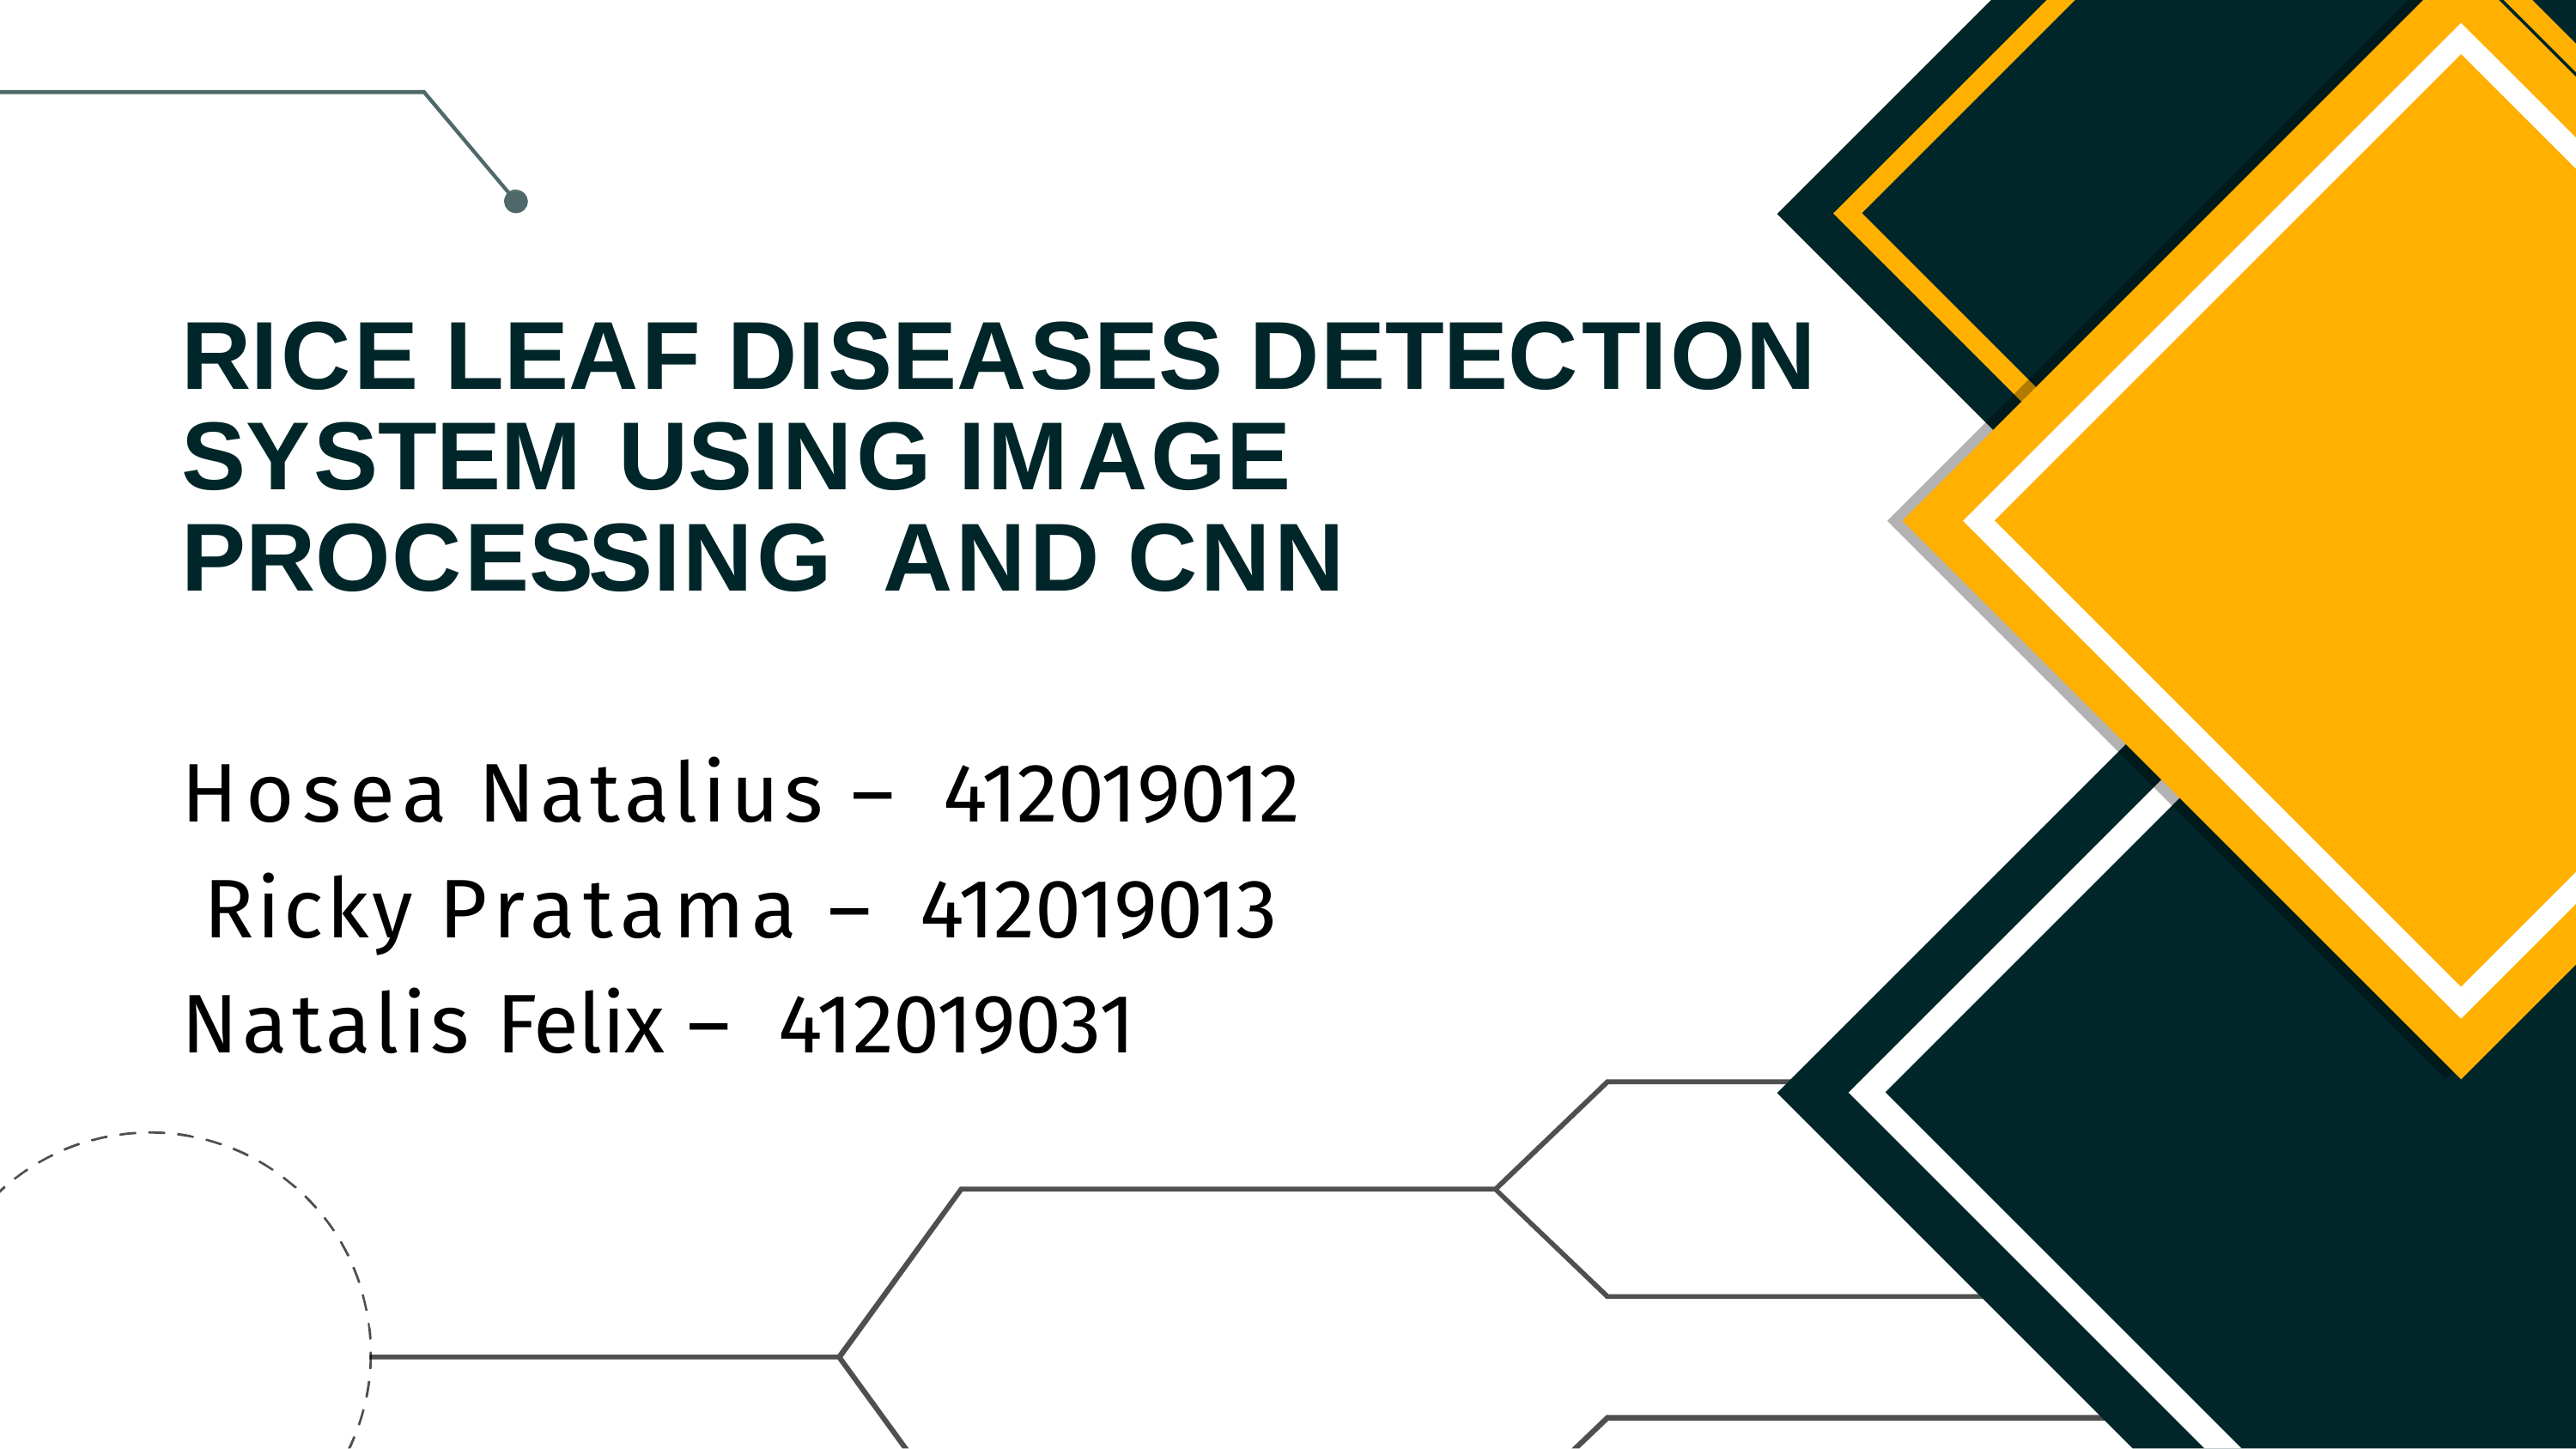

RICE LEAF DISEASES DETECTION  SYSTEM USING IMAGE PROCESSING  AND CNN
Hosea Natalius – 412019012  Ricky Pratama – 412019013  Natalis Felix – 412019031